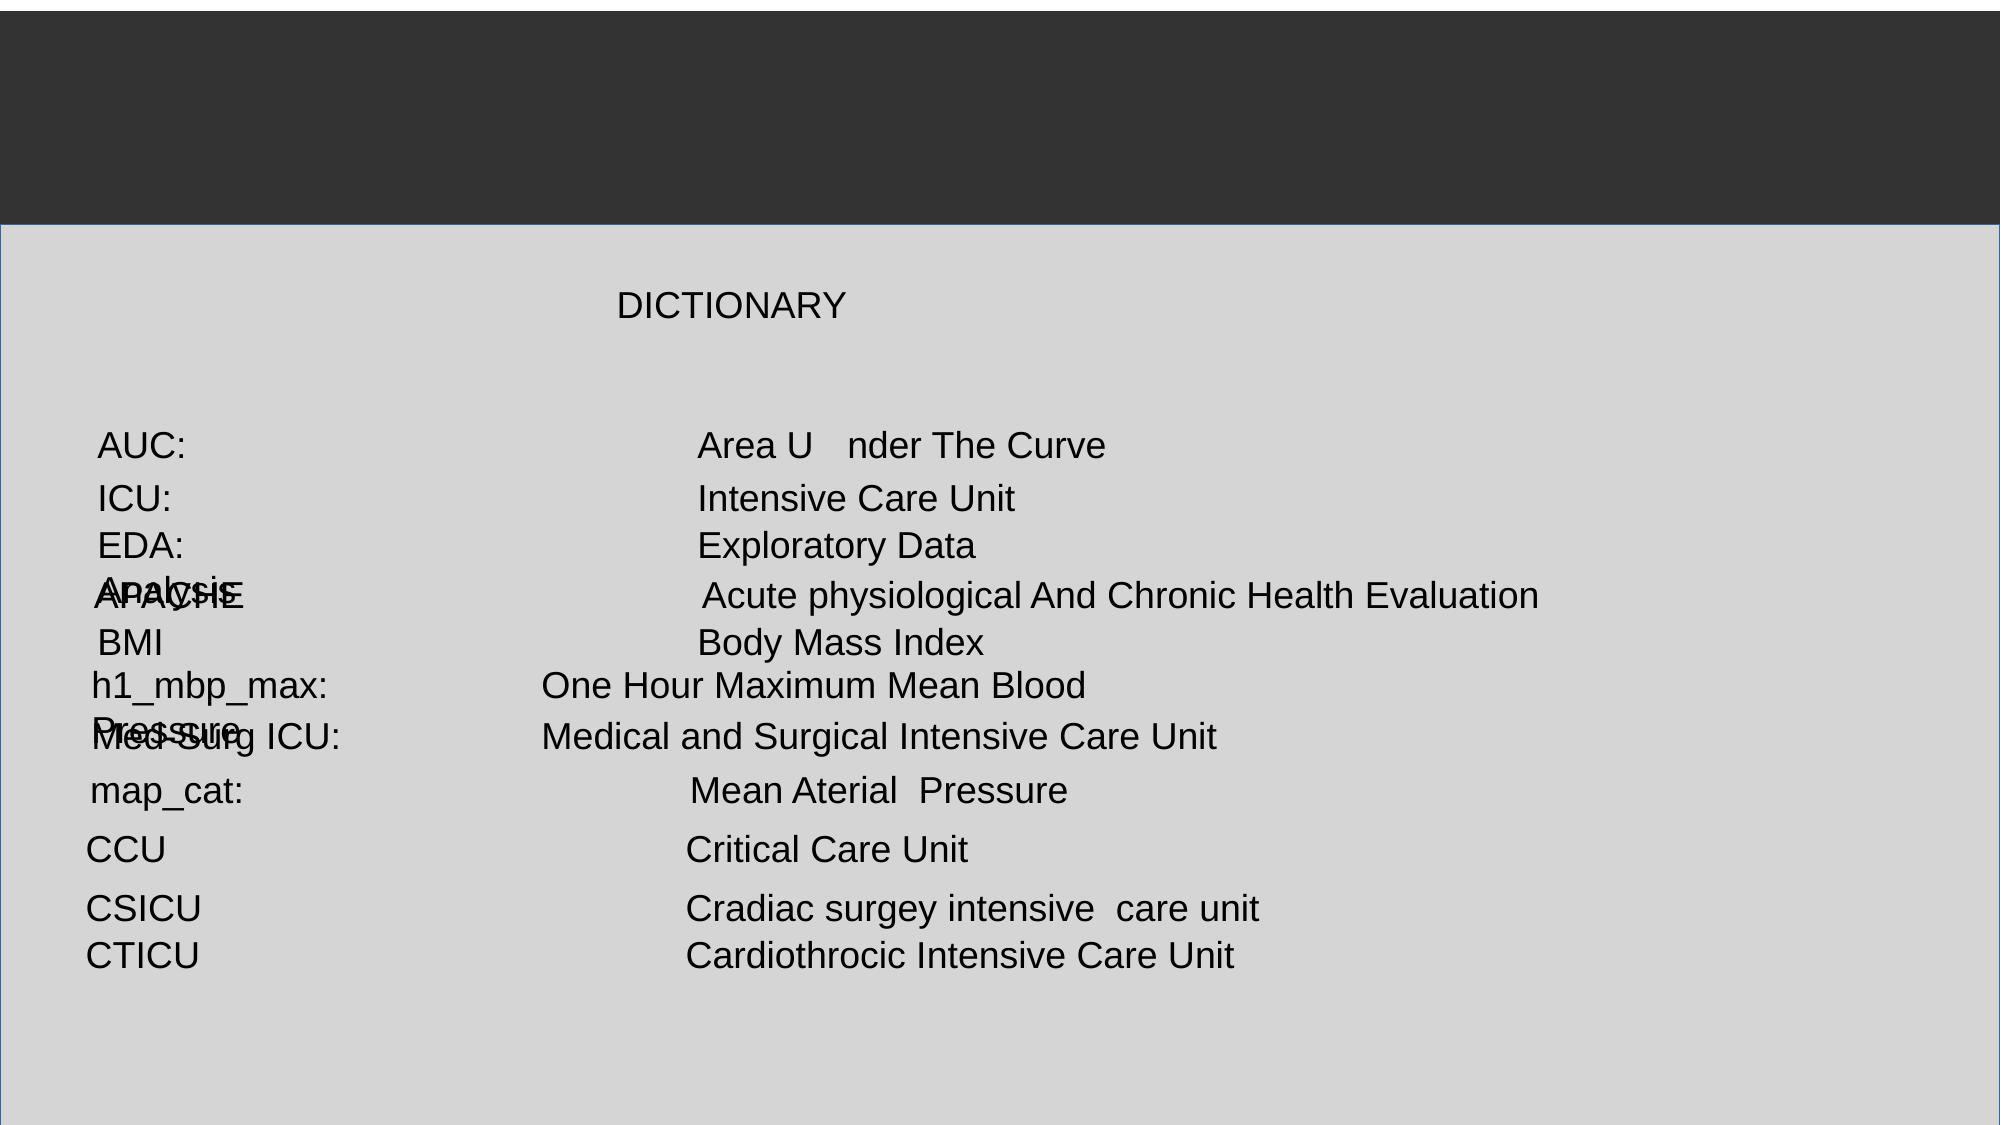

DICTIONARY
AUC: 				Area U	nder The Curve
ICU:				Intensive Care Unit
EDA:				Exploratory Data Analysis
APACHE			 Acute physiological And Chronic Health Evaluation
BMI 				Body Mass Index
h1_mbp_max: 		One Hour Maximum Mean Blood Pressure
Med-Surg ICU:		Medical and Surgical Intensive Care Unit
 map_cat:			 Mean Aterial  Pressure
CCU				Critical Care Unit
CSICU				Cradiac surgey intensive  care unit
CTICU				Cardiothrocic Intensive Care Unit